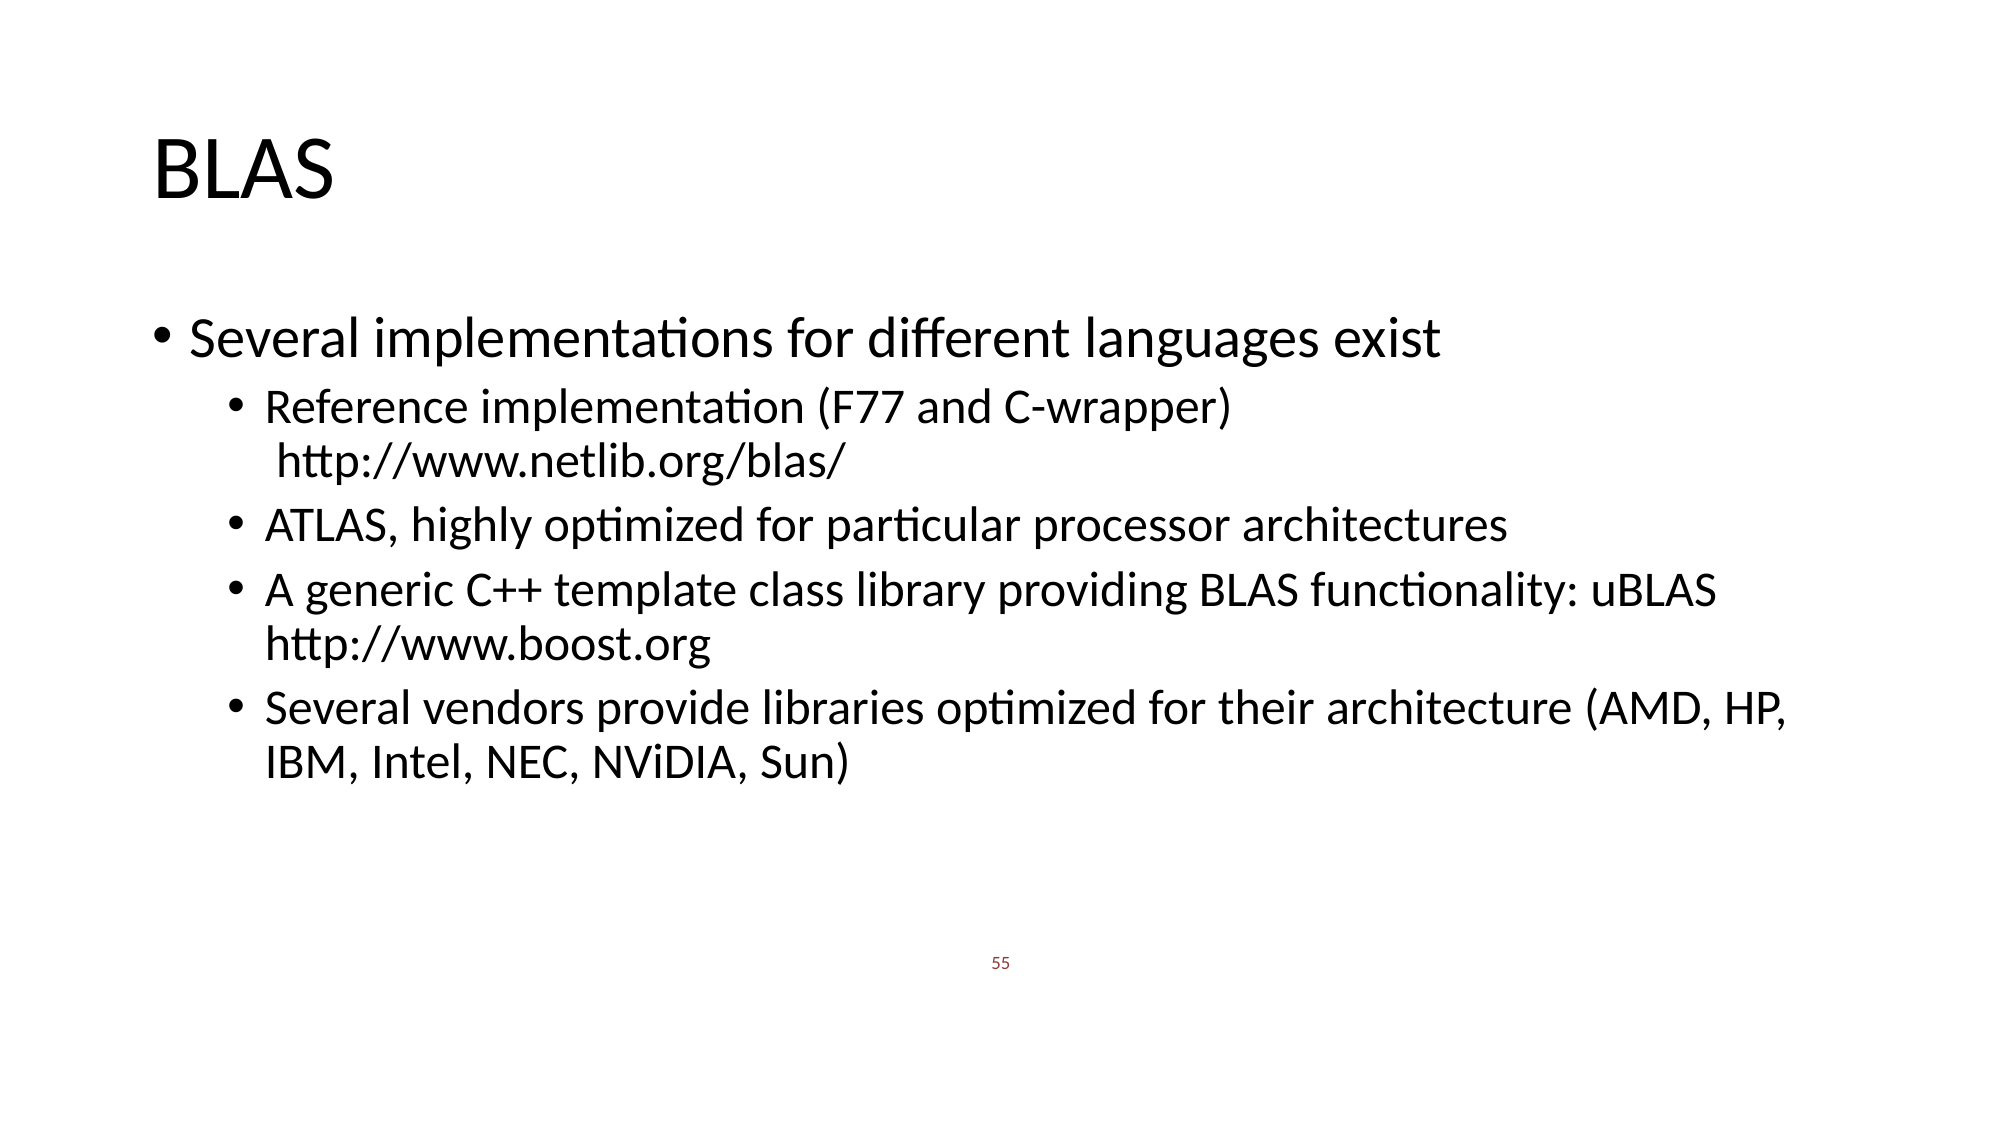

# BLAS
Several implementations for different languages exist
Reference implementation (F77 and C-wrapper)
 http://www.netlib.org/blas/
ATLAS, highly optimized for particular processor architectures
A generic C++ template class library providing BLAS functionality: uBLAS
http://www.boost.org
Several vendors provide libraries optimized for their architecture (AMD, HP, IBM, Intel, NEC, NViDIA, Sun)

55